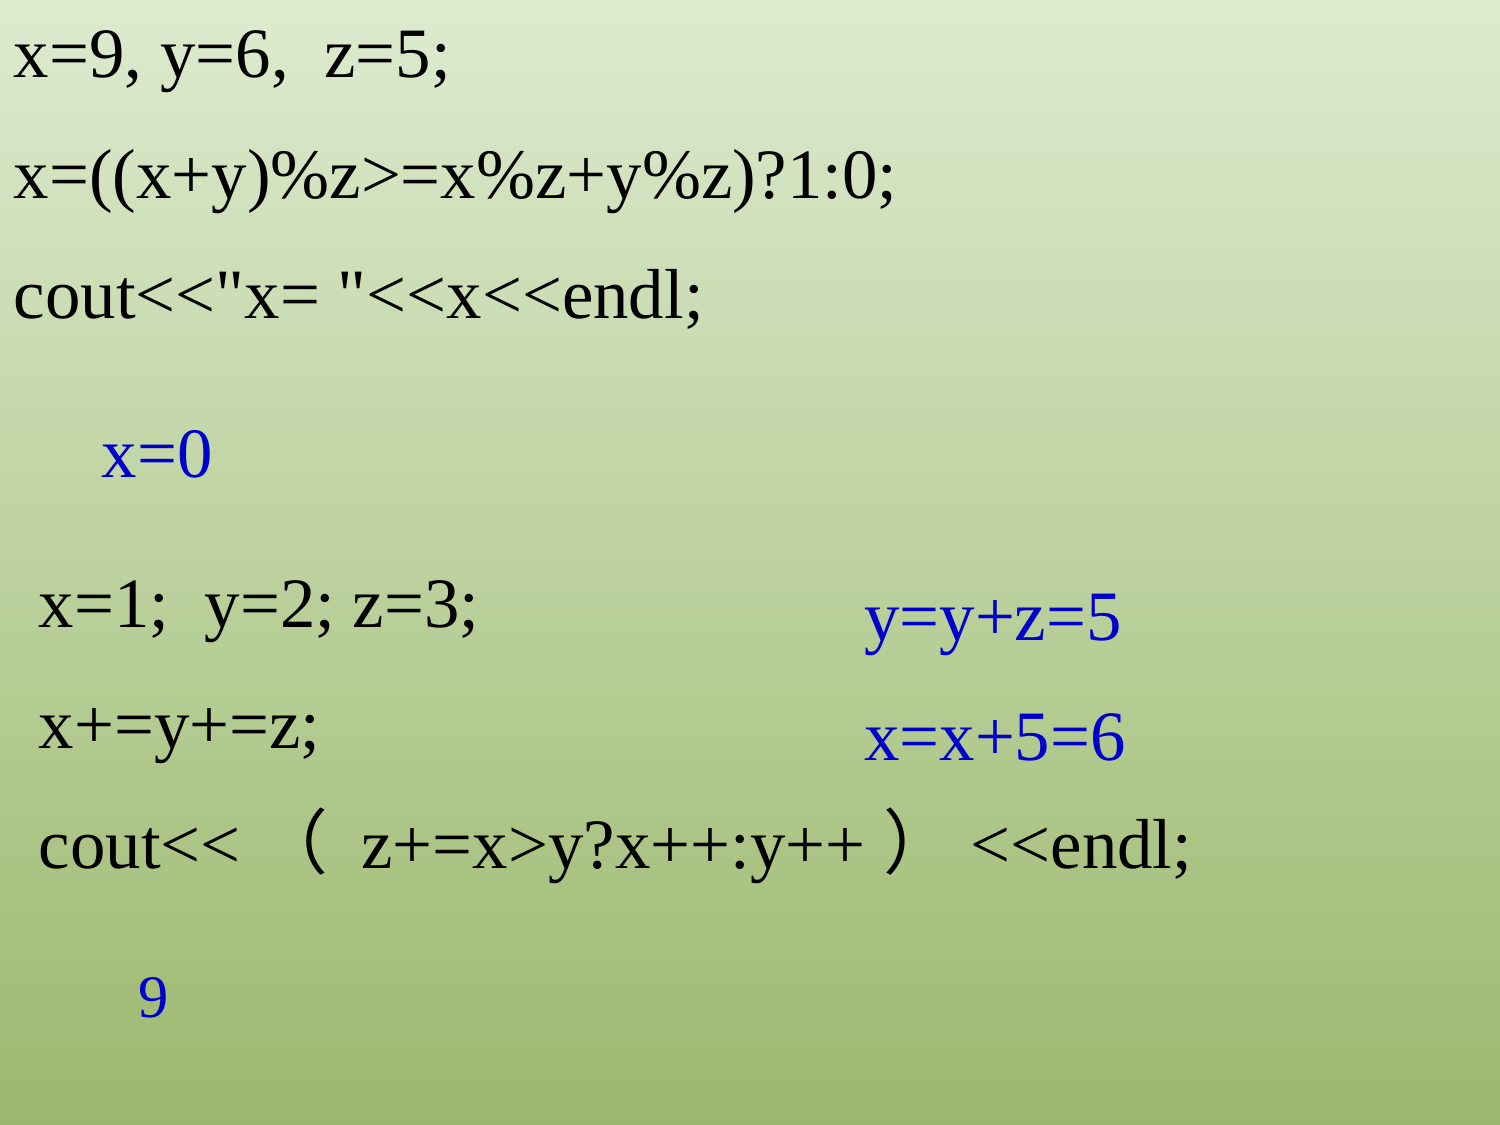

x=9, y=6,  z=5;
x=((x+y)%z>=x%z+y%z)?1:0;
cout<<"x= "<<x<<endl;
x=0
x=1;  y=2; z=3;
x+=y+=z;
cout<<（ z+=x>y?x++:y++）<<endl;
y=y+z=5
x=x+5=6
9
103